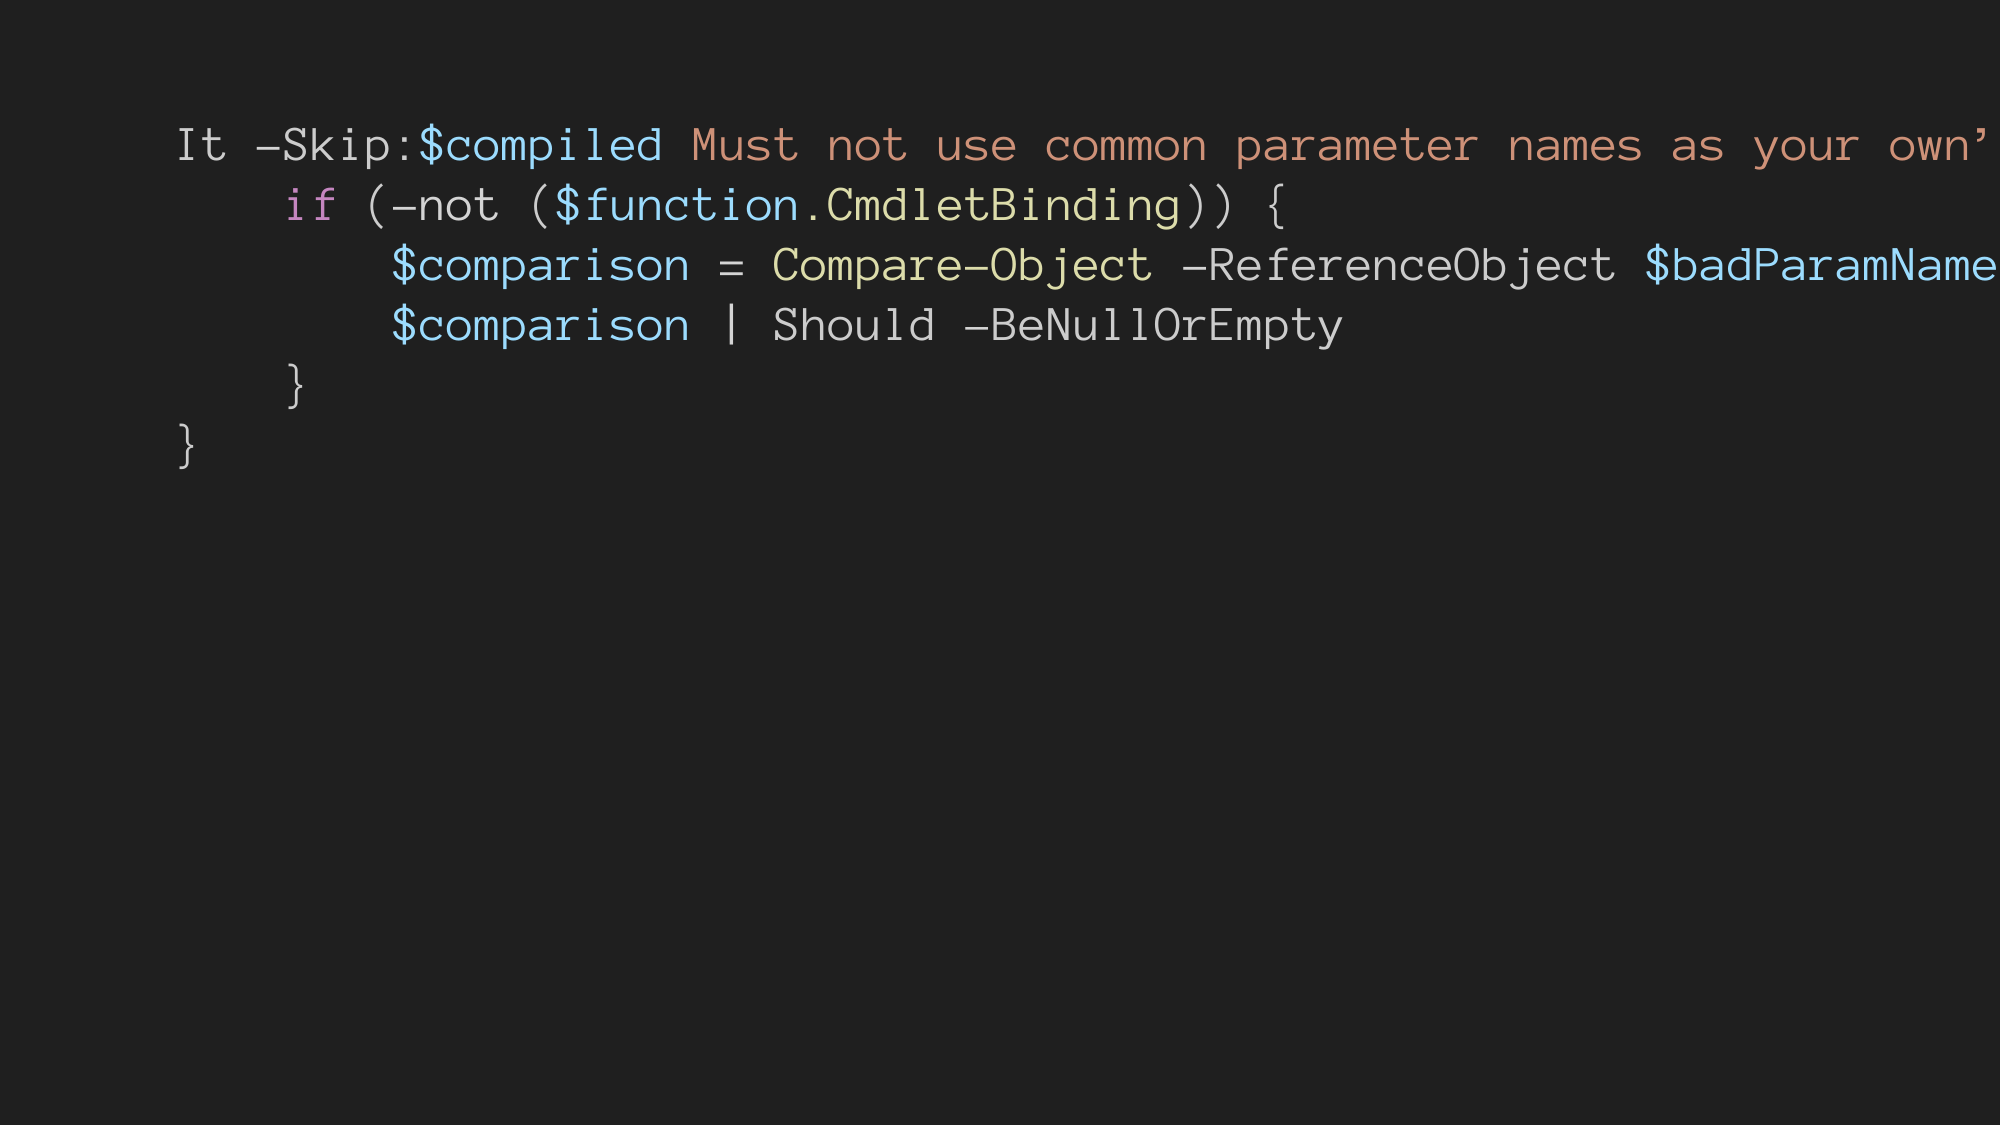

It -Skip:$compiled Must not use common parameter names as your own’ {
    if (-not ($function.CmdletBinding)) {
        $comparison = Compare-Object -ReferenceObject $badParamNames
        $comparison | Should –BeNullOrEmpty
    }
}